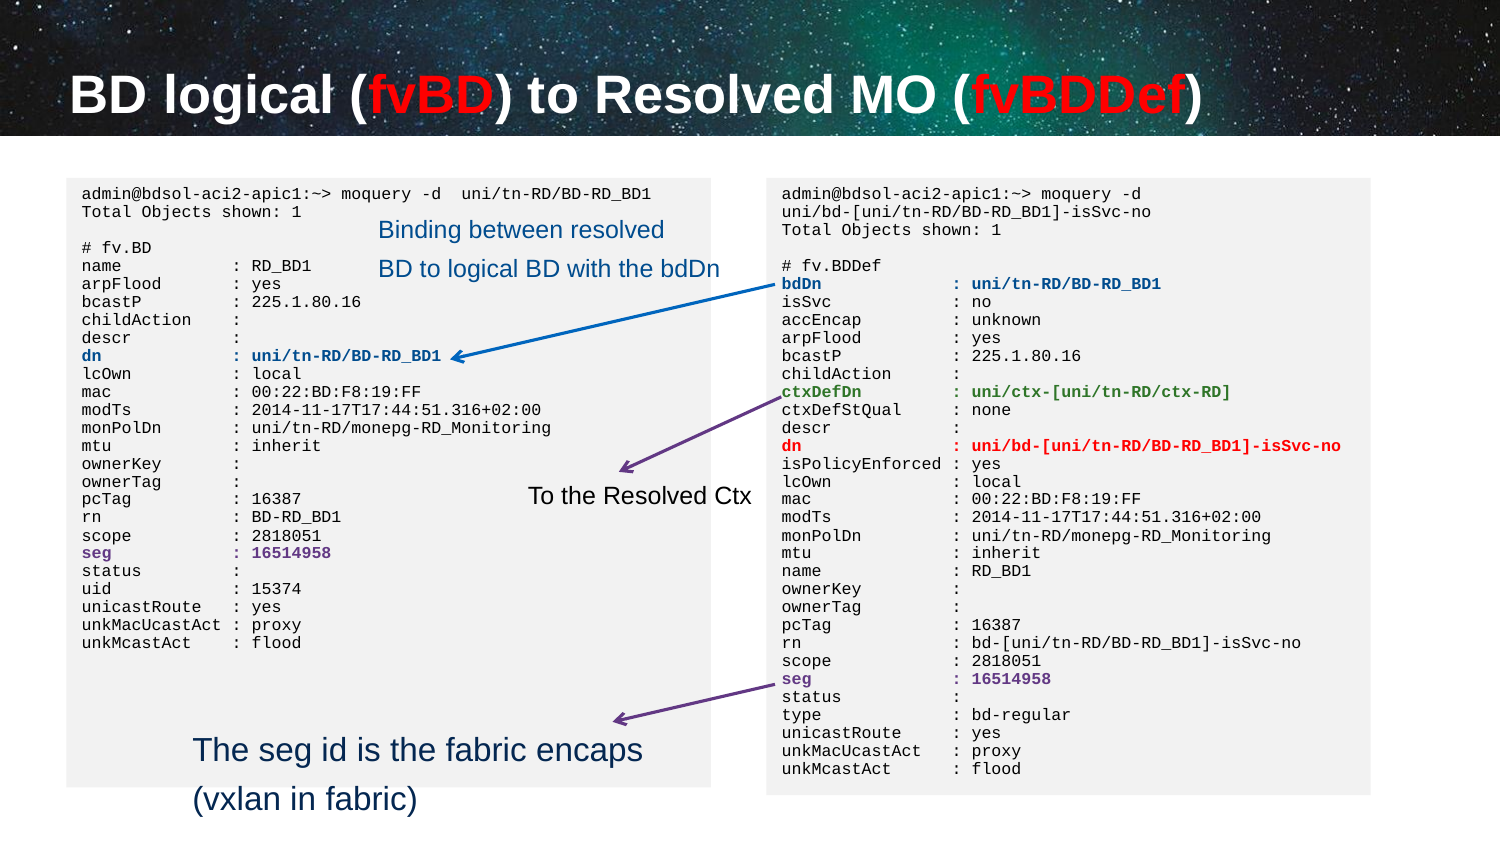

# BD logical (fvBD) to Resolved MO (fvBDDef)
admin@bdsol-aci2-apic1:~> moquery -d  uni/tn-RD/BD-RD_BD1
Total Objects shown: 1

# fv.BD
name           : RD_BD1
arpFlood       : yes
bcastP         : 225.1.80.16
childAction    :
descr          :
dn             : uni/tn-RD/BD-RD_BD1
lcOwn          : local
mac            : 00:22:BD:F8:19:FF
modTs          : 2014-11-17T17:44:51.316+02:00
monPolDn       : uni/tn-RD/monepg-RD_Monitoring
mtu            : inherit
ownerKey       :
ownerTag       :
pcTag          : 16387
rn             : BD-RD_BD1
scope          : 2818051
seg            : 16514958
status         :
uid            : 15374
unicastRoute   : yes
unkMacUcastAct : proxy
unkMcastAct    : flood
admin@bdsol-aci2-apic1:~> moquery -d uni/bd-[uni/tn-RD/BD-RD_BD1]-isSvc-no
Total Objects shown: 1

# fv.BDDef
bdDn             : uni/tn-RD/BD-RD_BD1
isSvc            : no
accEncap         : unknown
arpFlood         : yes
bcastP           : 225.1.80.16
childAction      :
ctxDefDn         : uni/ctx-[uni/tn-RD/ctx-RD]
ctxDefStQual     : none
descr            :
dn               : uni/bd-[uni/tn-RD/BD-RD_BD1]-isSvc-no
isPolicyEnforced : yes
lcOwn            : local
mac              : 00:22:BD:F8:19:FF
modTs            : 2014-11-17T17:44:51.316+02:00
monPolDn         : uni/tn-RD/monepg-RD_Monitoring
mtu              : inherit
name             : RD_BD1
ownerKey         :
ownerTag         :
pcTag            : 16387
rn               : bd-[uni/tn-RD/BD-RD_BD1]-isSvc-no
scope            : 2818051
seg              : 16514958
status           :
type             : bd-regular
unicastRoute     : yes
unkMacUcastAct   : proxy
unkMcastAct      : flood

Binding between resolved
BD to logical BD with the bdDn
To the Resolved Ctx
The seg id is the fabric encaps
(vxlan in fabric)